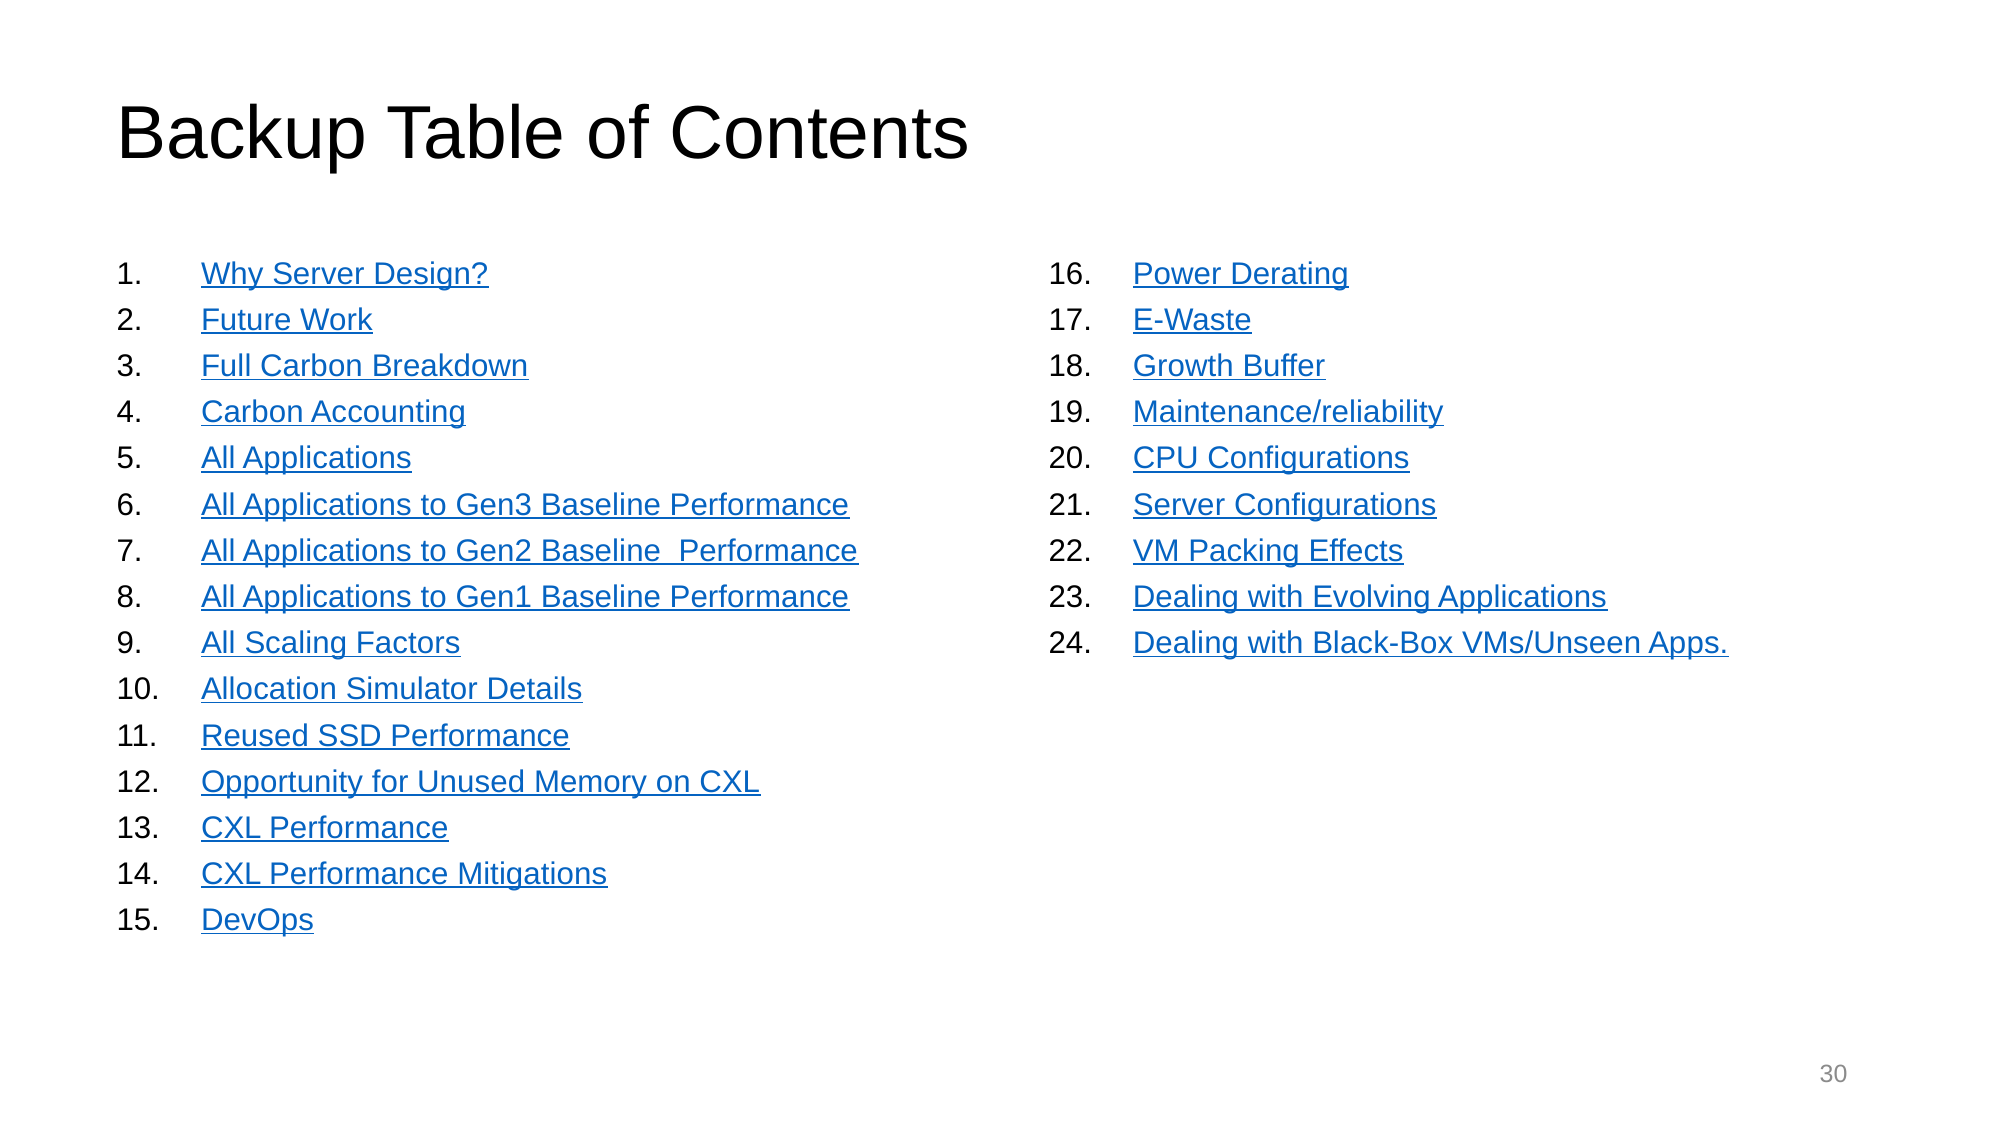

# Backup Table of Contents
Why Server Design?
Future Work
Full Carbon Breakdown
Carbon Accounting
All Applications
All Applications to Gen3 Baseline Performance
All Applications to Gen2 Baseline  Performance
All Applications to Gen1 Baseline Performance
All Scaling Factors
Allocation Simulator Details
Reused SSD Performance
Opportunity for Unused Memory on CXL
CXL Performance
CXL Performance Mitigations
DevOps

Power Derating
E-Waste
Growth Buffer
Maintenance/reliability
CPU Configurations
Server Configurations
VM Packing Effects
Dealing with Evolving Applications
Dealing with Black-Box VMs/Unseen Apps.

30